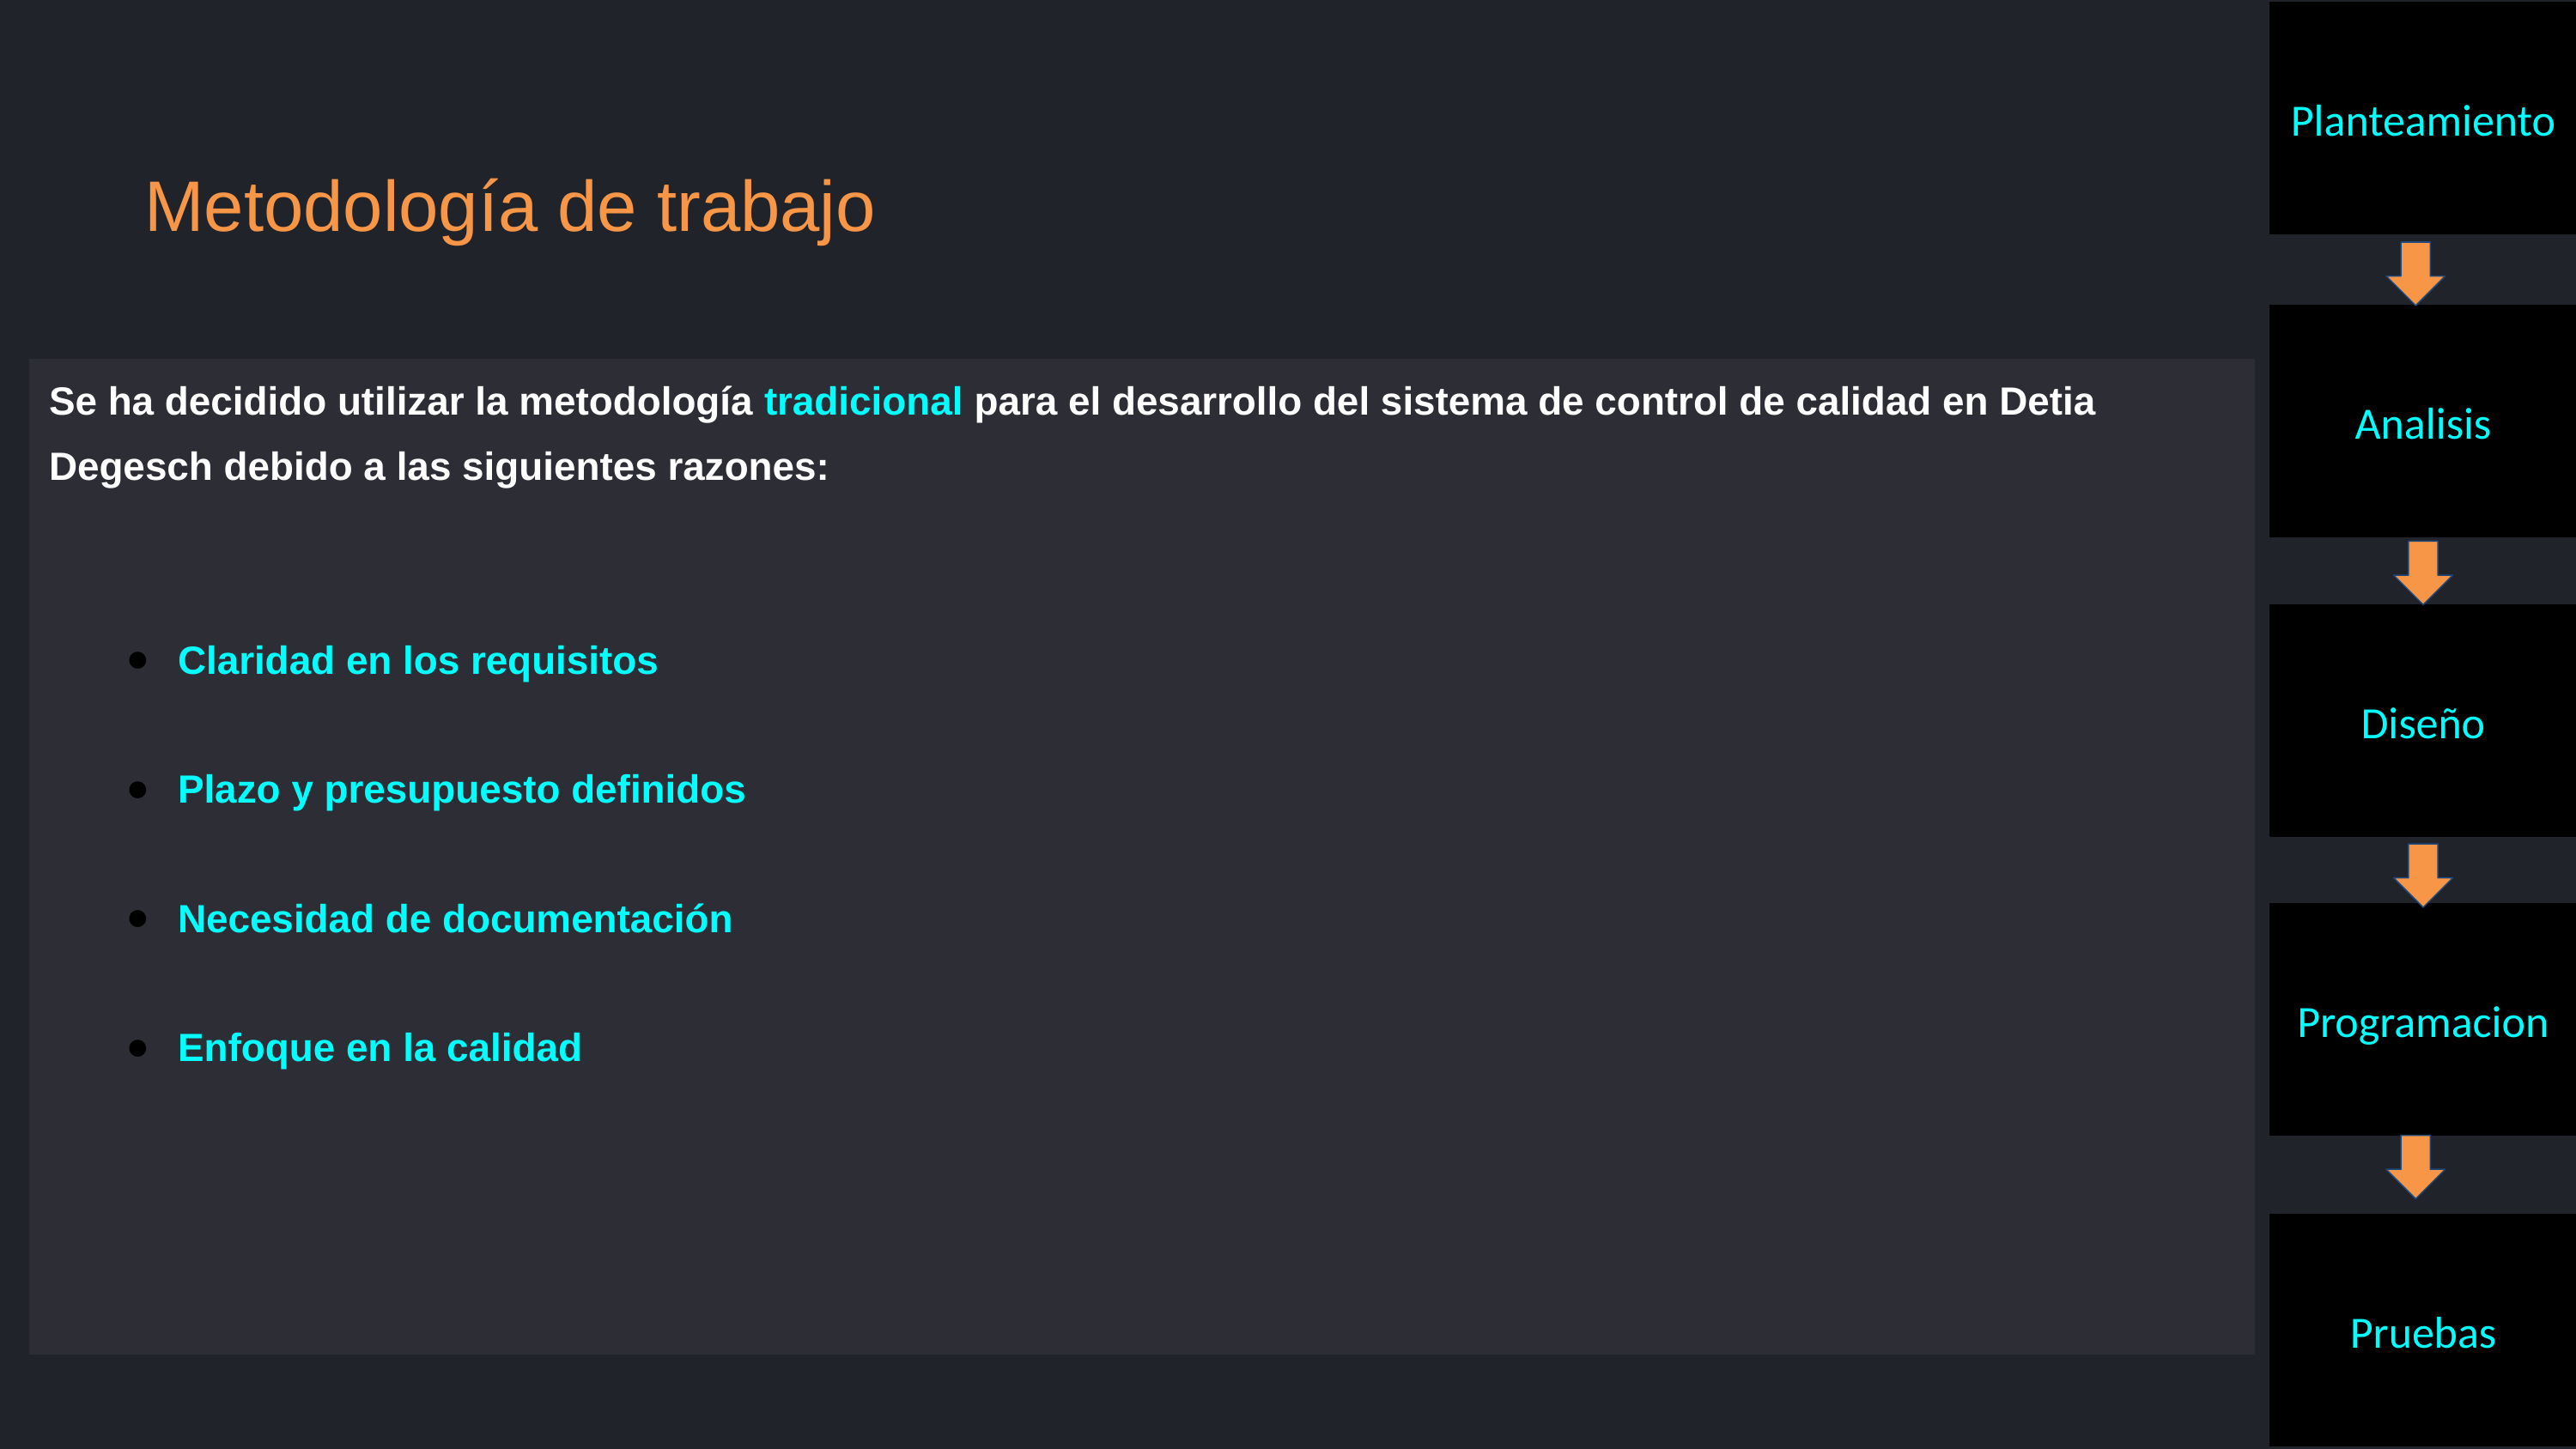

Planteamiento
Metodología de trabajo

Analisis

Se ha decidido utilizar la metodología tradicional para el desarrollo del sistema de control de calidad en Detia Degesch debido a las siguientes razones:

Claridad en los requisitos

Plazo y presupuesto definidos

Necesidad de documentación

Enfoque en la calidad

Diseño

Programacion

Pruebas